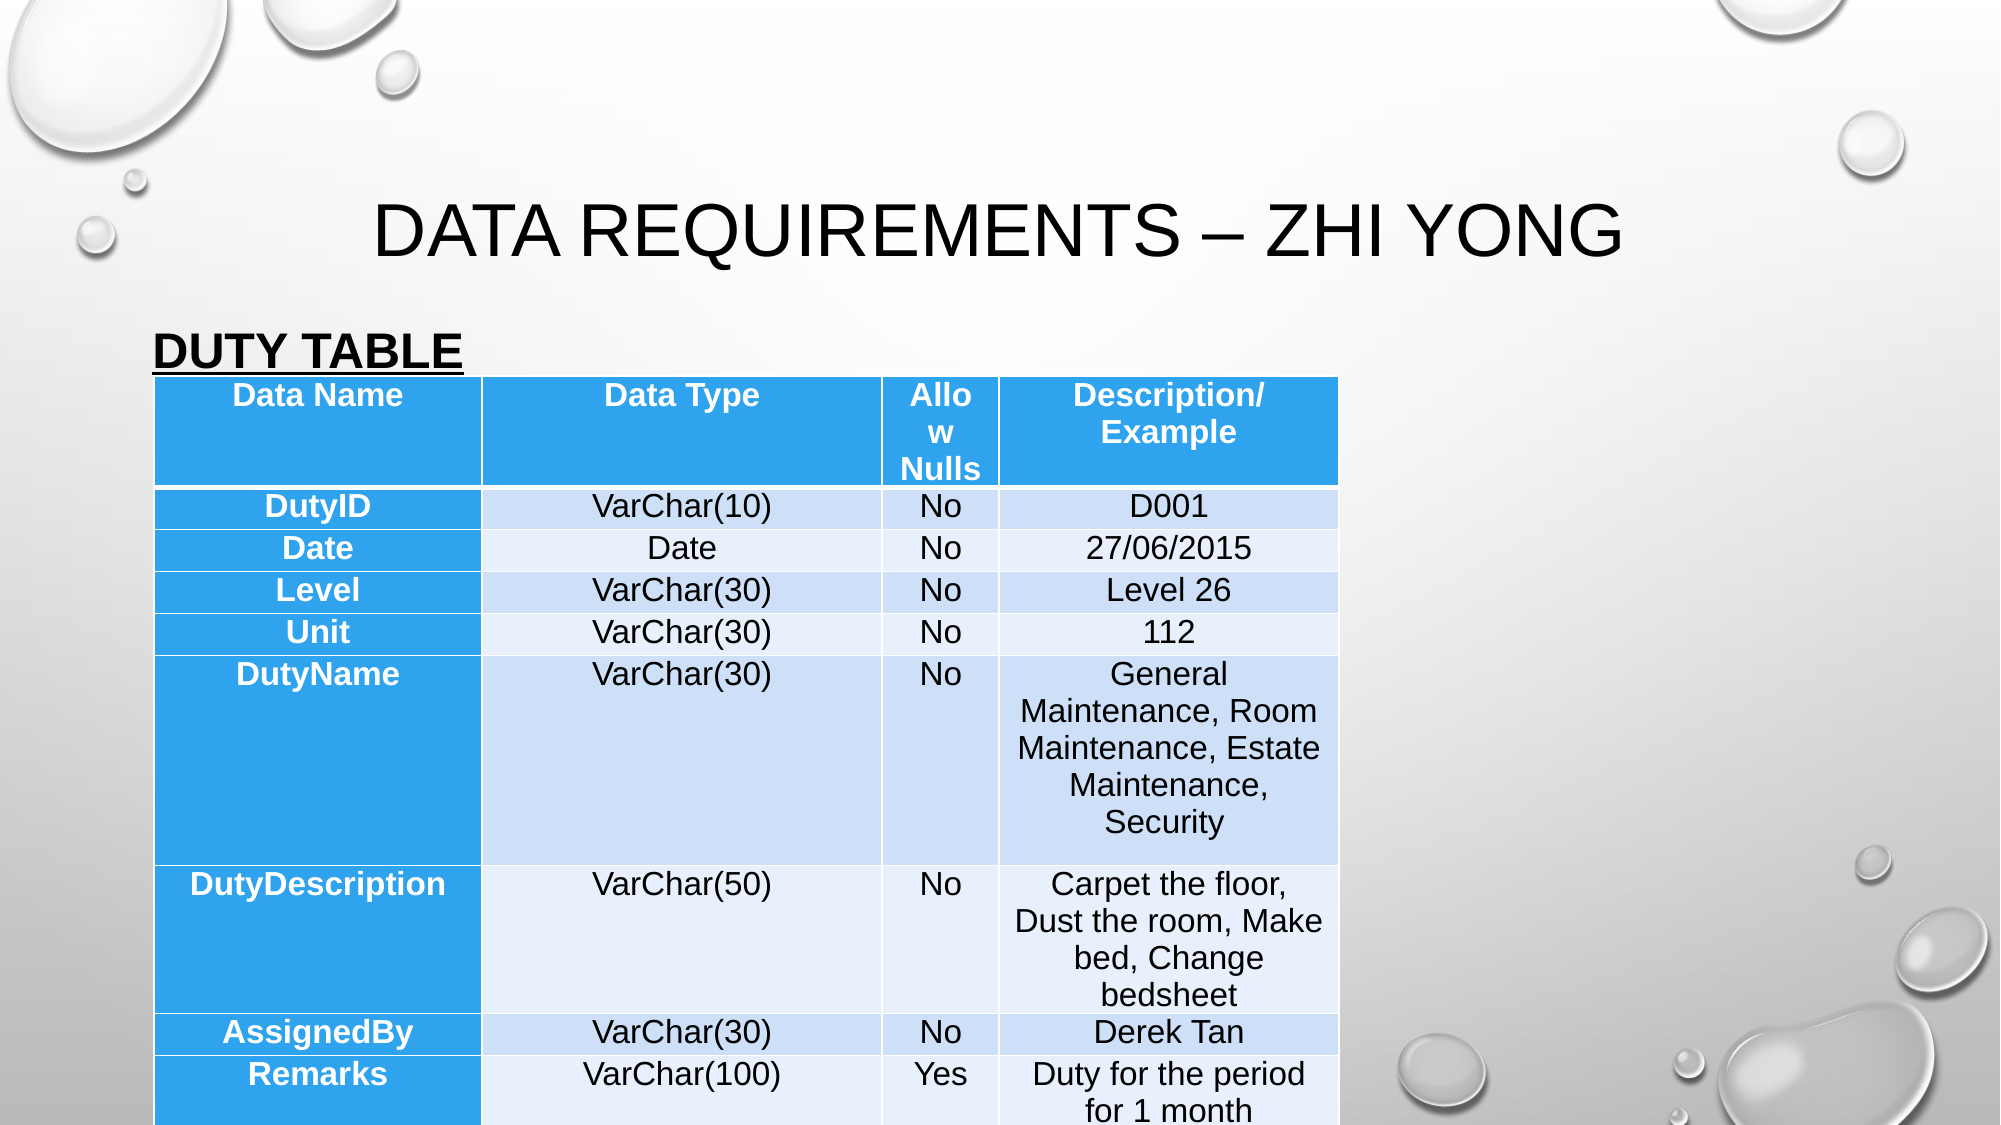

# Data Requirements – ZHI yong
Duty Table
| Data Name | Data Type | Allow Nulls | Description/Example |
| --- | --- | --- | --- |
| DutyID | VarChar(10) | No | D001 |
| Date | Date | No | 27/06/2015 |
| Level | VarChar(30) | No | Level 26 |
| Unit | VarChar(30) | No | 112 |
| DutyName | VarChar(30) | No | General Maintenance, Room Maintenance, Estate Maintenance, Security |
| DutyDescription | VarChar(50) | No | Carpet the floor, Dust the room, Make bed, Change bedsheet |
| AssignedBy | VarChar(30) | No | Derek Tan |
| Remarks | VarChar(100) | Yes | Duty for the period for 1 month |